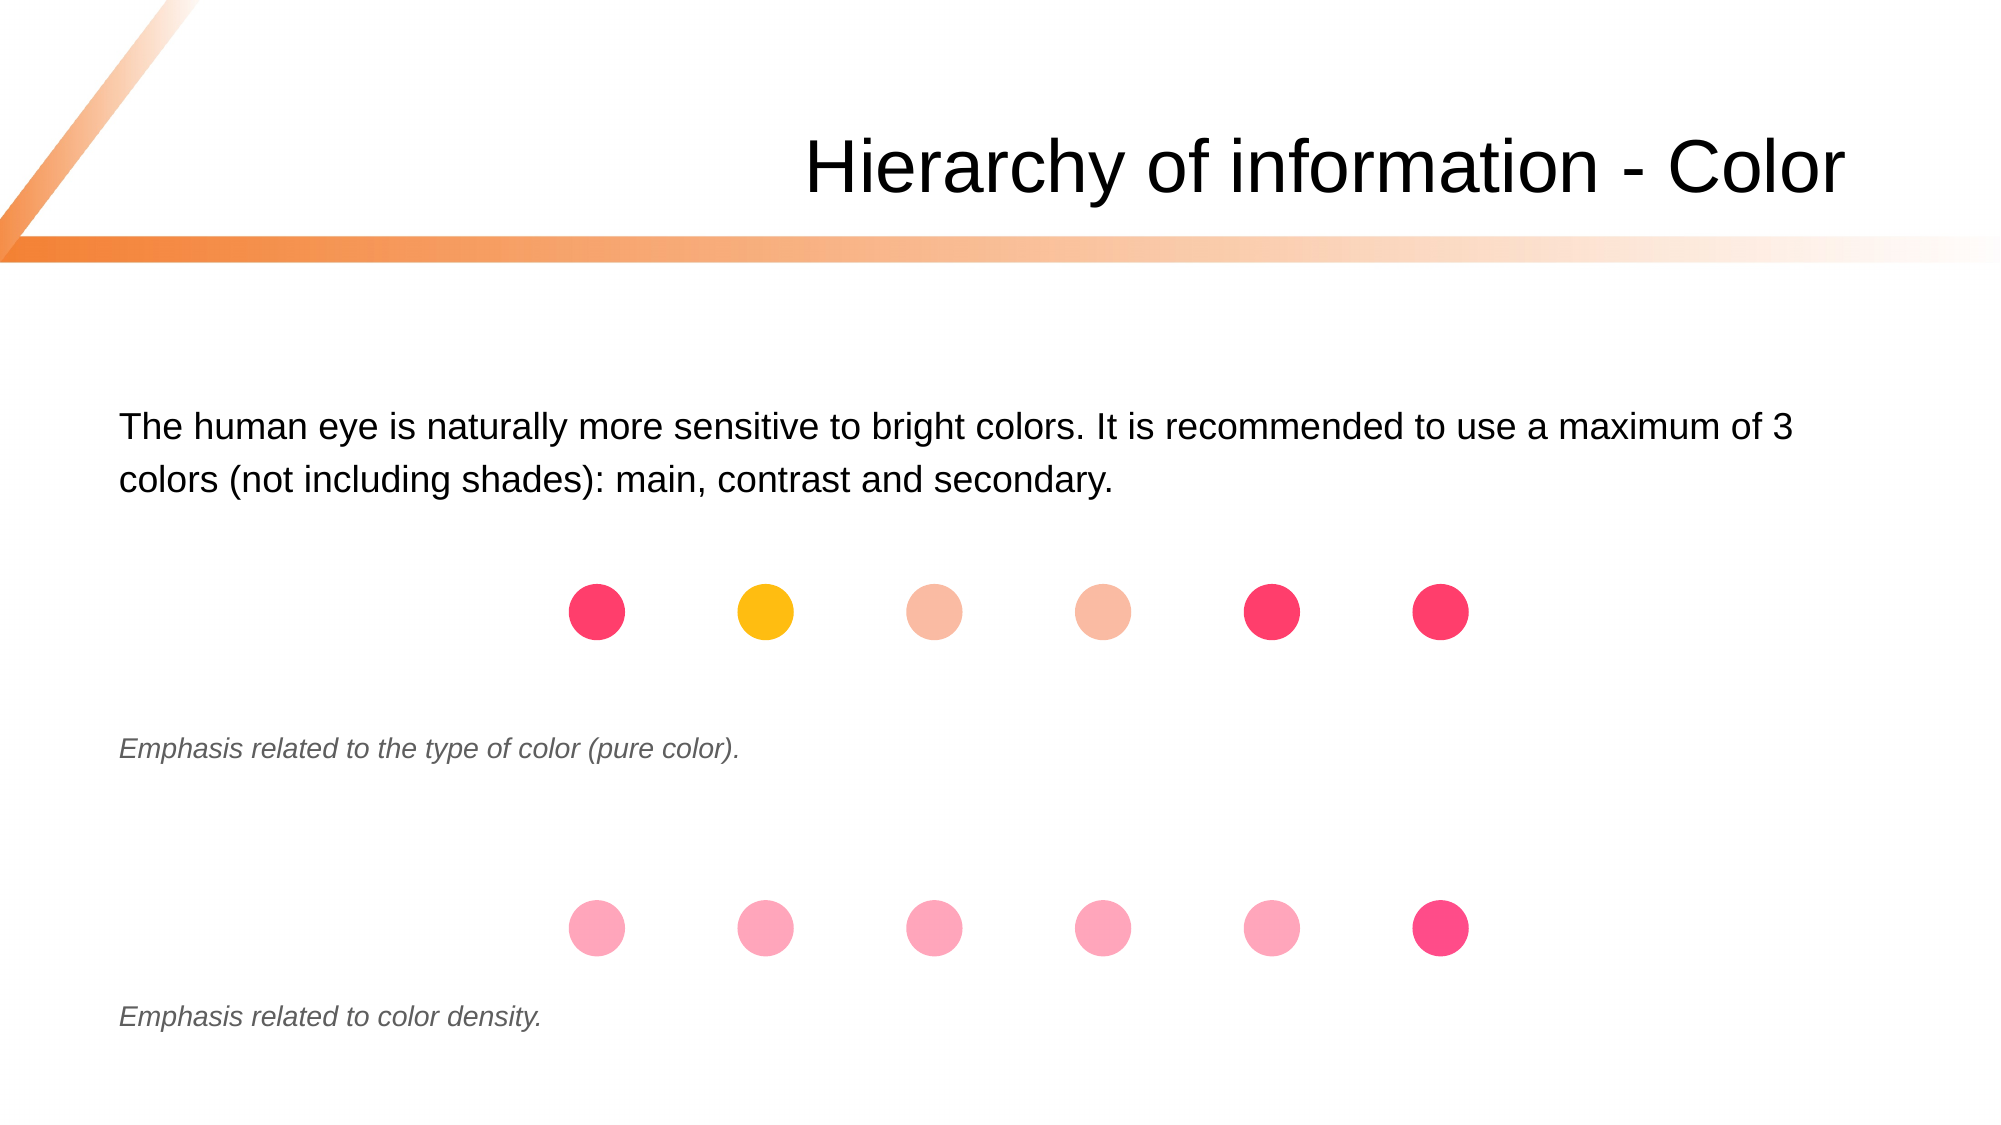

# Hierarchy of information - Color
The human eye is naturally more sensitive to bright colors. It is recommended to use a maximum of 3 colors (not including shades): main, contrast and secondary.

Emphasis related to the type of color (pure color).

Emphasis related to color density.